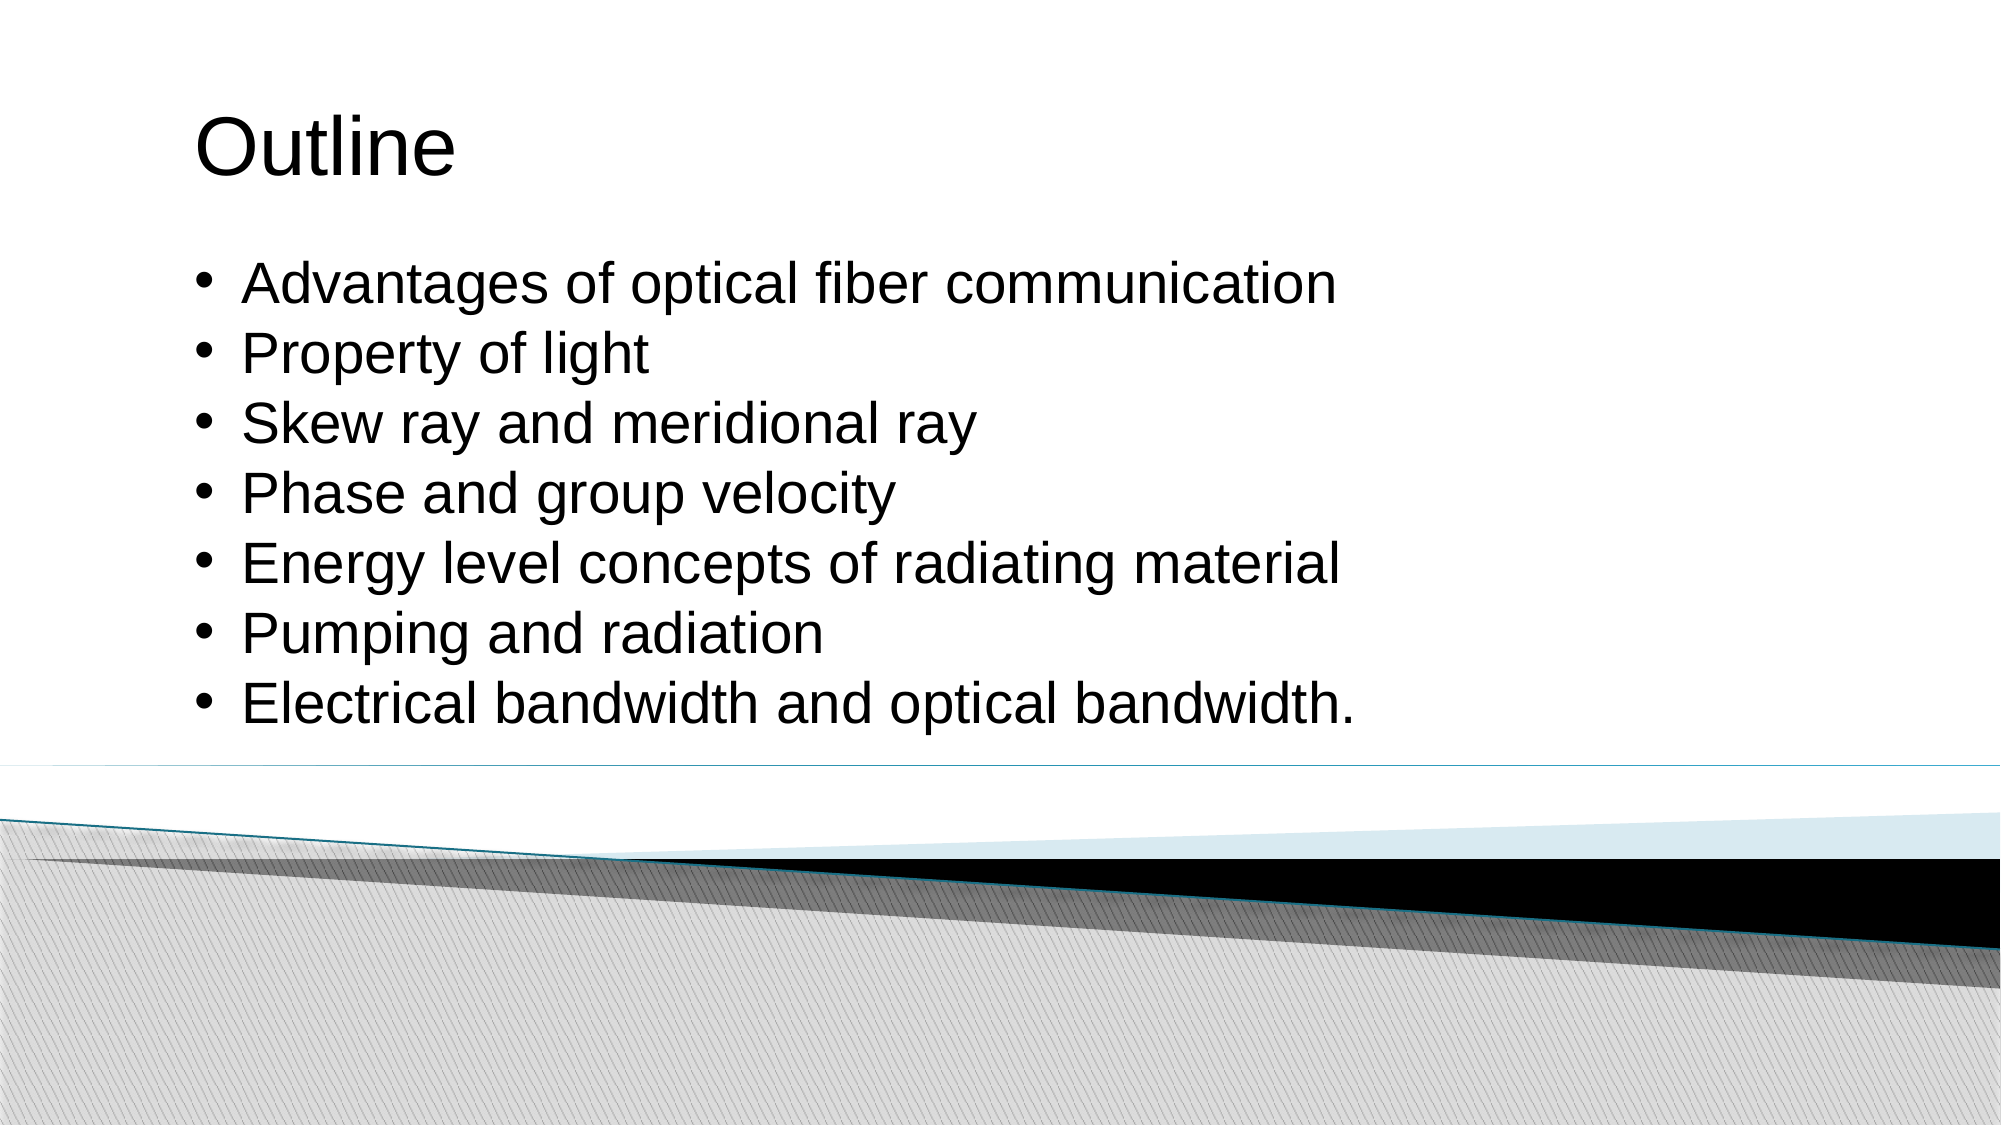

Outline
Advantages of optical fiber communication
Property of light
Skew ray and meridional ray
Phase and group velocity
Energy level concepts of radiating material
Pumping and radiation
Electrical bandwidth and optical bandwidth.